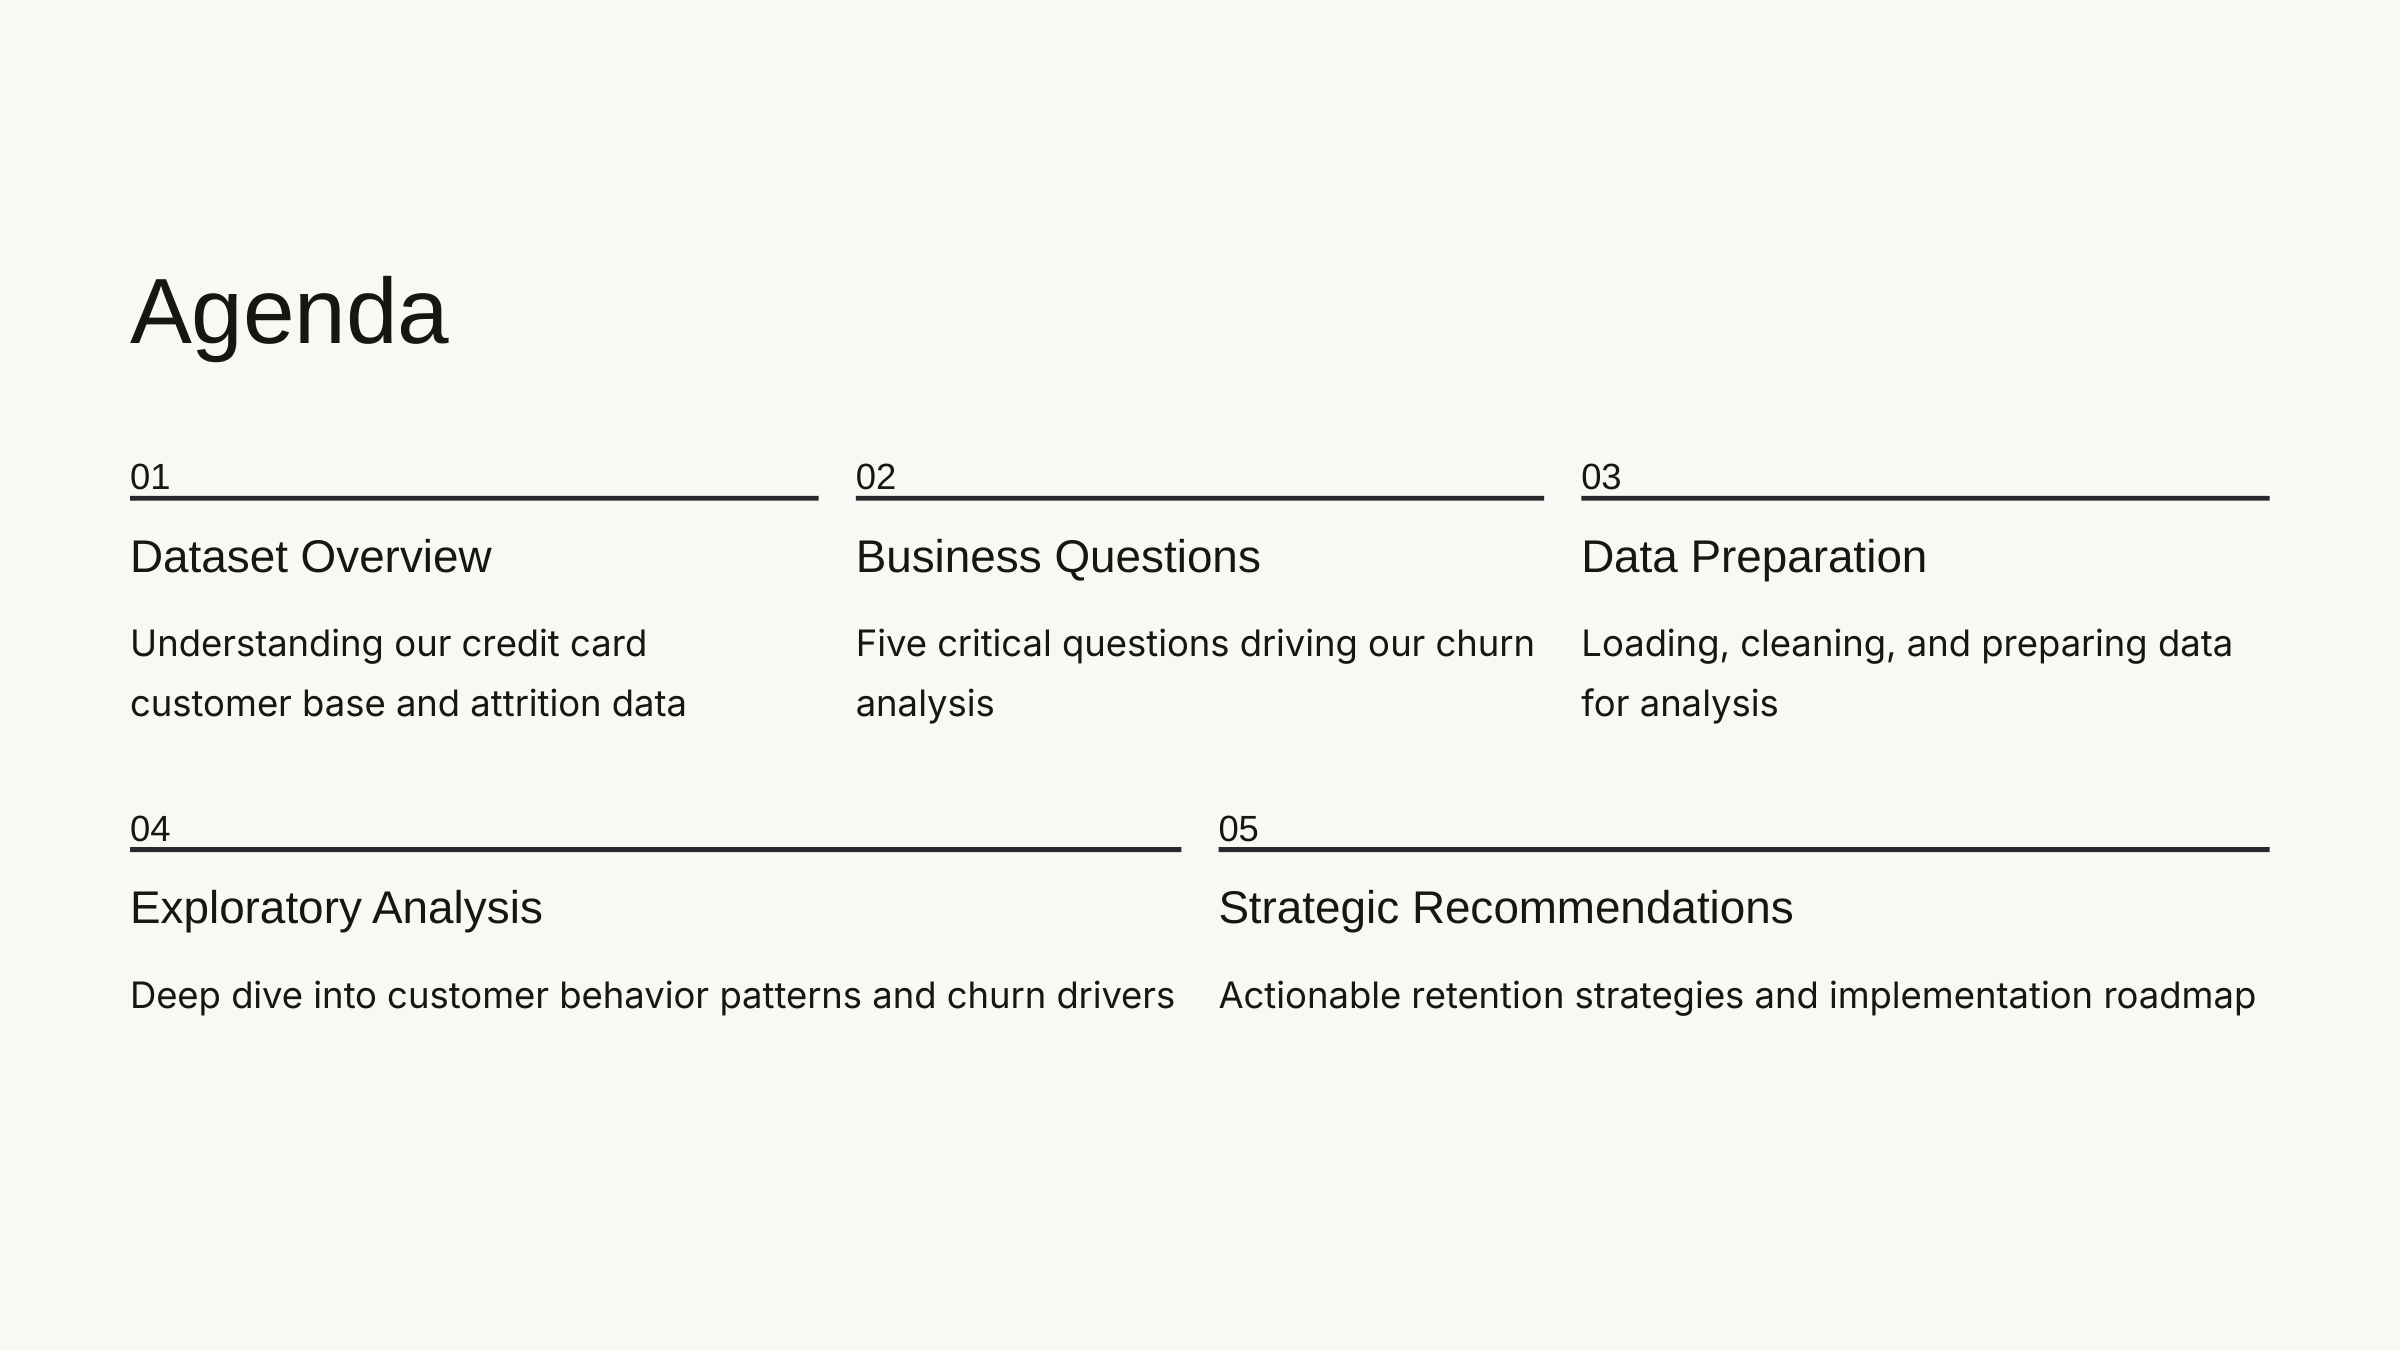

Agenda
01
02
03

Dataset Overview
Business Questions
Data Preparation
Understanding our credit card customer base and attrition data
Five critical questions driving our churn analysis
Loading, cleaning, and preparing data for analysis
04
05

Exploratory Analysis
Strategic Recommendations
Deep dive into customer behavior patterns and churn drivers
Actionable retention strategies and implementation roadmap